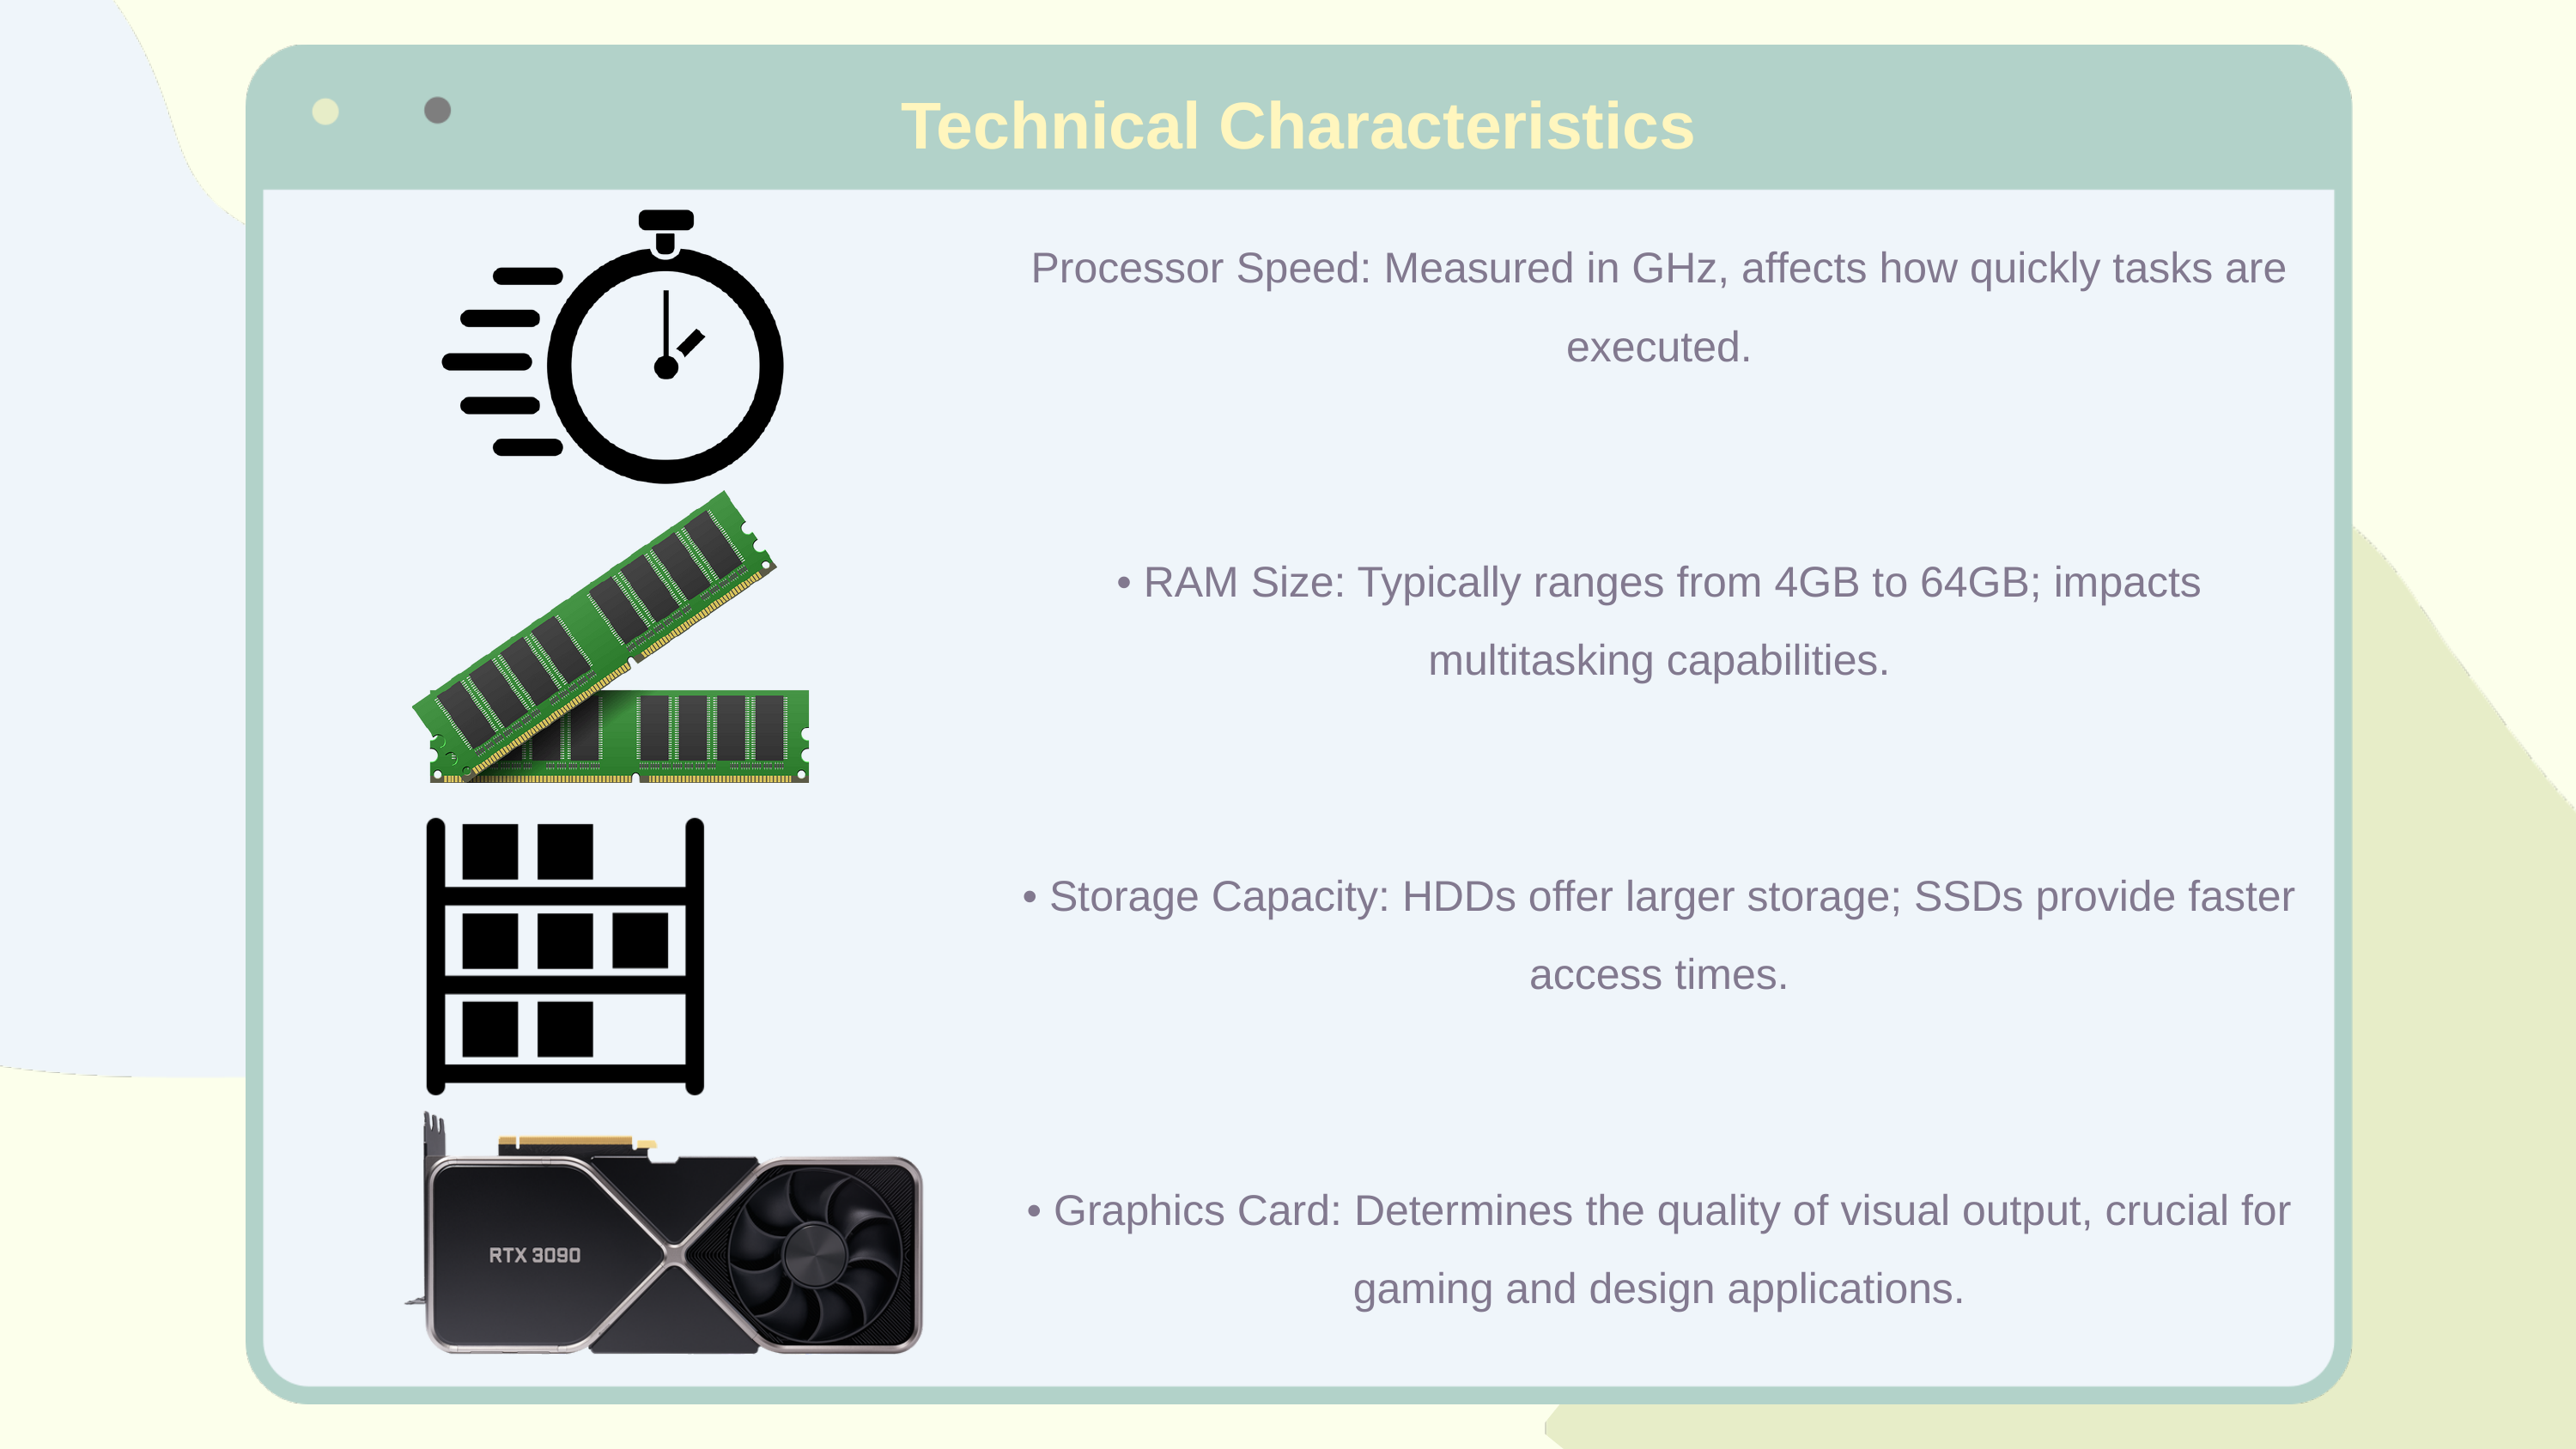

Technical Characteristics

Processor Speed: Measured in GHz, affects how quickly tasks are executed.

• RAM Size: Typically ranges from 4GB to 64GB; impacts multitasking capabilities.

• Storage Capacity: HDDs offer larger storage; SSDs provide faster access times.

• Graphics Card: Determines the quality of visual output, crucial for gaming and design applications.